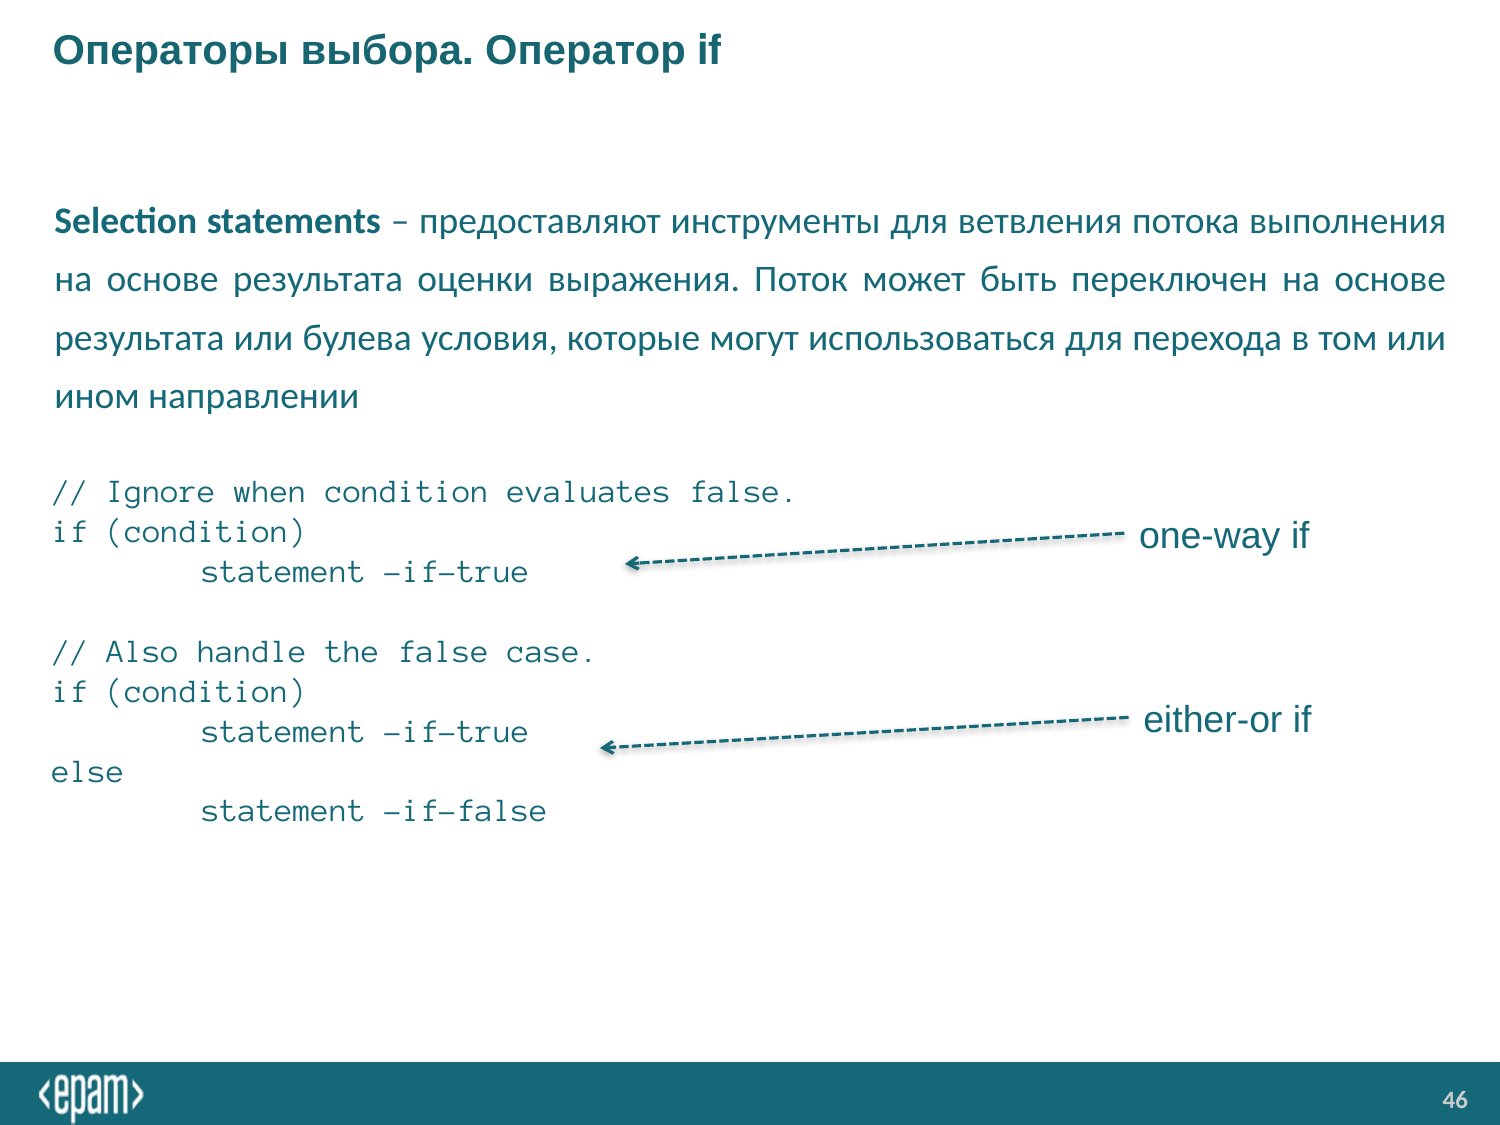

# Операторы выбора. Оператор if
Selection statements – предоставляют инструменты для ветвления потока выполнения на основе результата оценки выражения. Поток может быть переключен на основе результата или булева условия, которые могут использоваться для перехода в том или ином направлении
// Ignore when condition evaluates false.
if (condition)
	statement -if-true

// Also handle the false case.
if (condition)
	statement -if-true
else
	statement -if-false
one-way if
either-or if